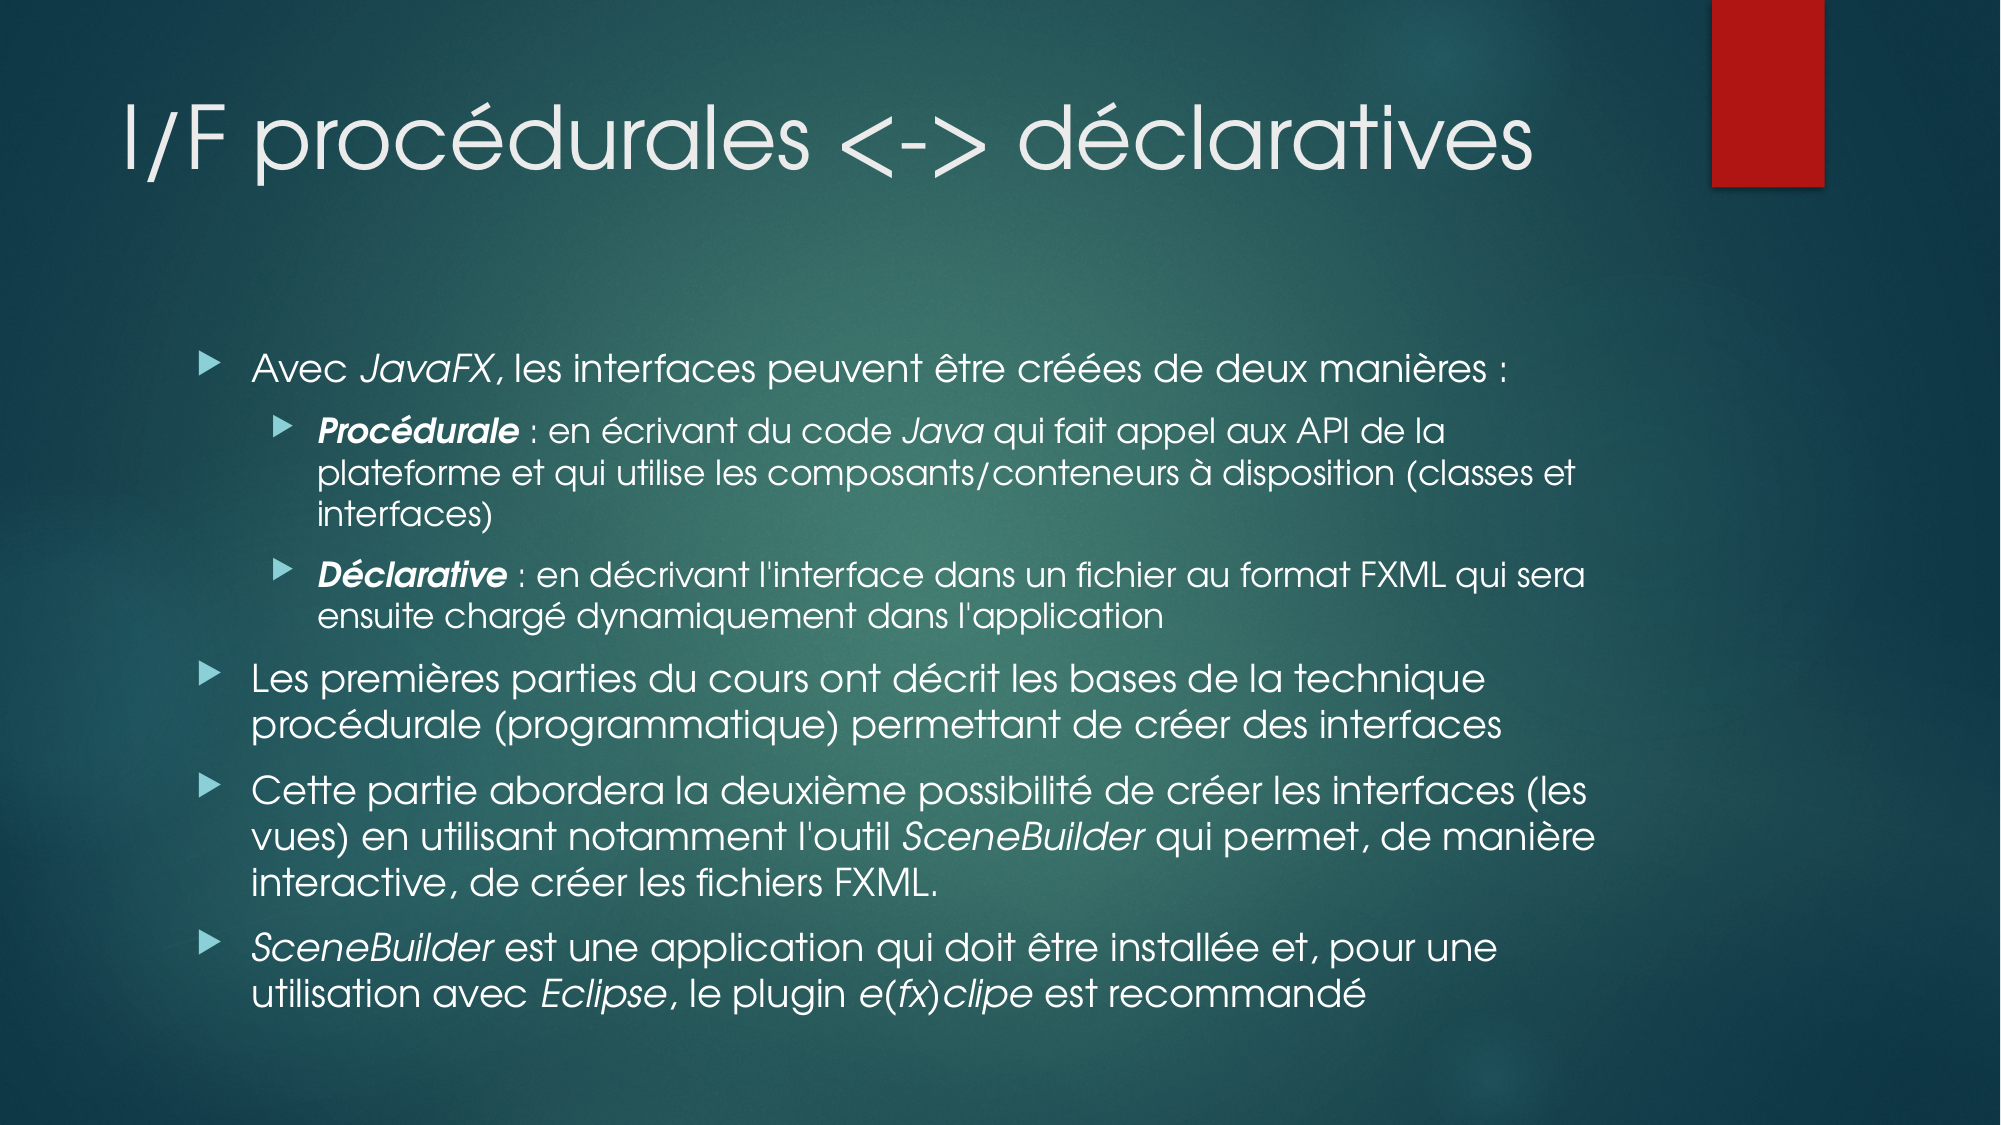

# I/F procédurales <-> déclaratives
Avec JavaFX, les interfaces peuvent être créées de deux manières :
Procédurale : en écrivant du code Java qui fait appel aux API de la plateforme et qui utilise les composants/conteneurs à disposition (classes et interfaces)
Déclarative : en décrivant l'interface dans un fichier au format FXML qui sera ensuite chargé dynamiquement dans l'application
Les premières parties du cours ont décrit les bases de la technique procédurale (programmatique) permettant de créer des interfaces
Cette partie abordera la deuxième possibilité de créer les interfaces (les vues) en utilisant notamment l'outil SceneBuilder qui permet, de manière interactive, de créer les fichiers FXML.
SceneBuilder est une application qui doit être installée et, pour une utilisation avec Eclipse, le plugin e(fx)clipe est recommandé